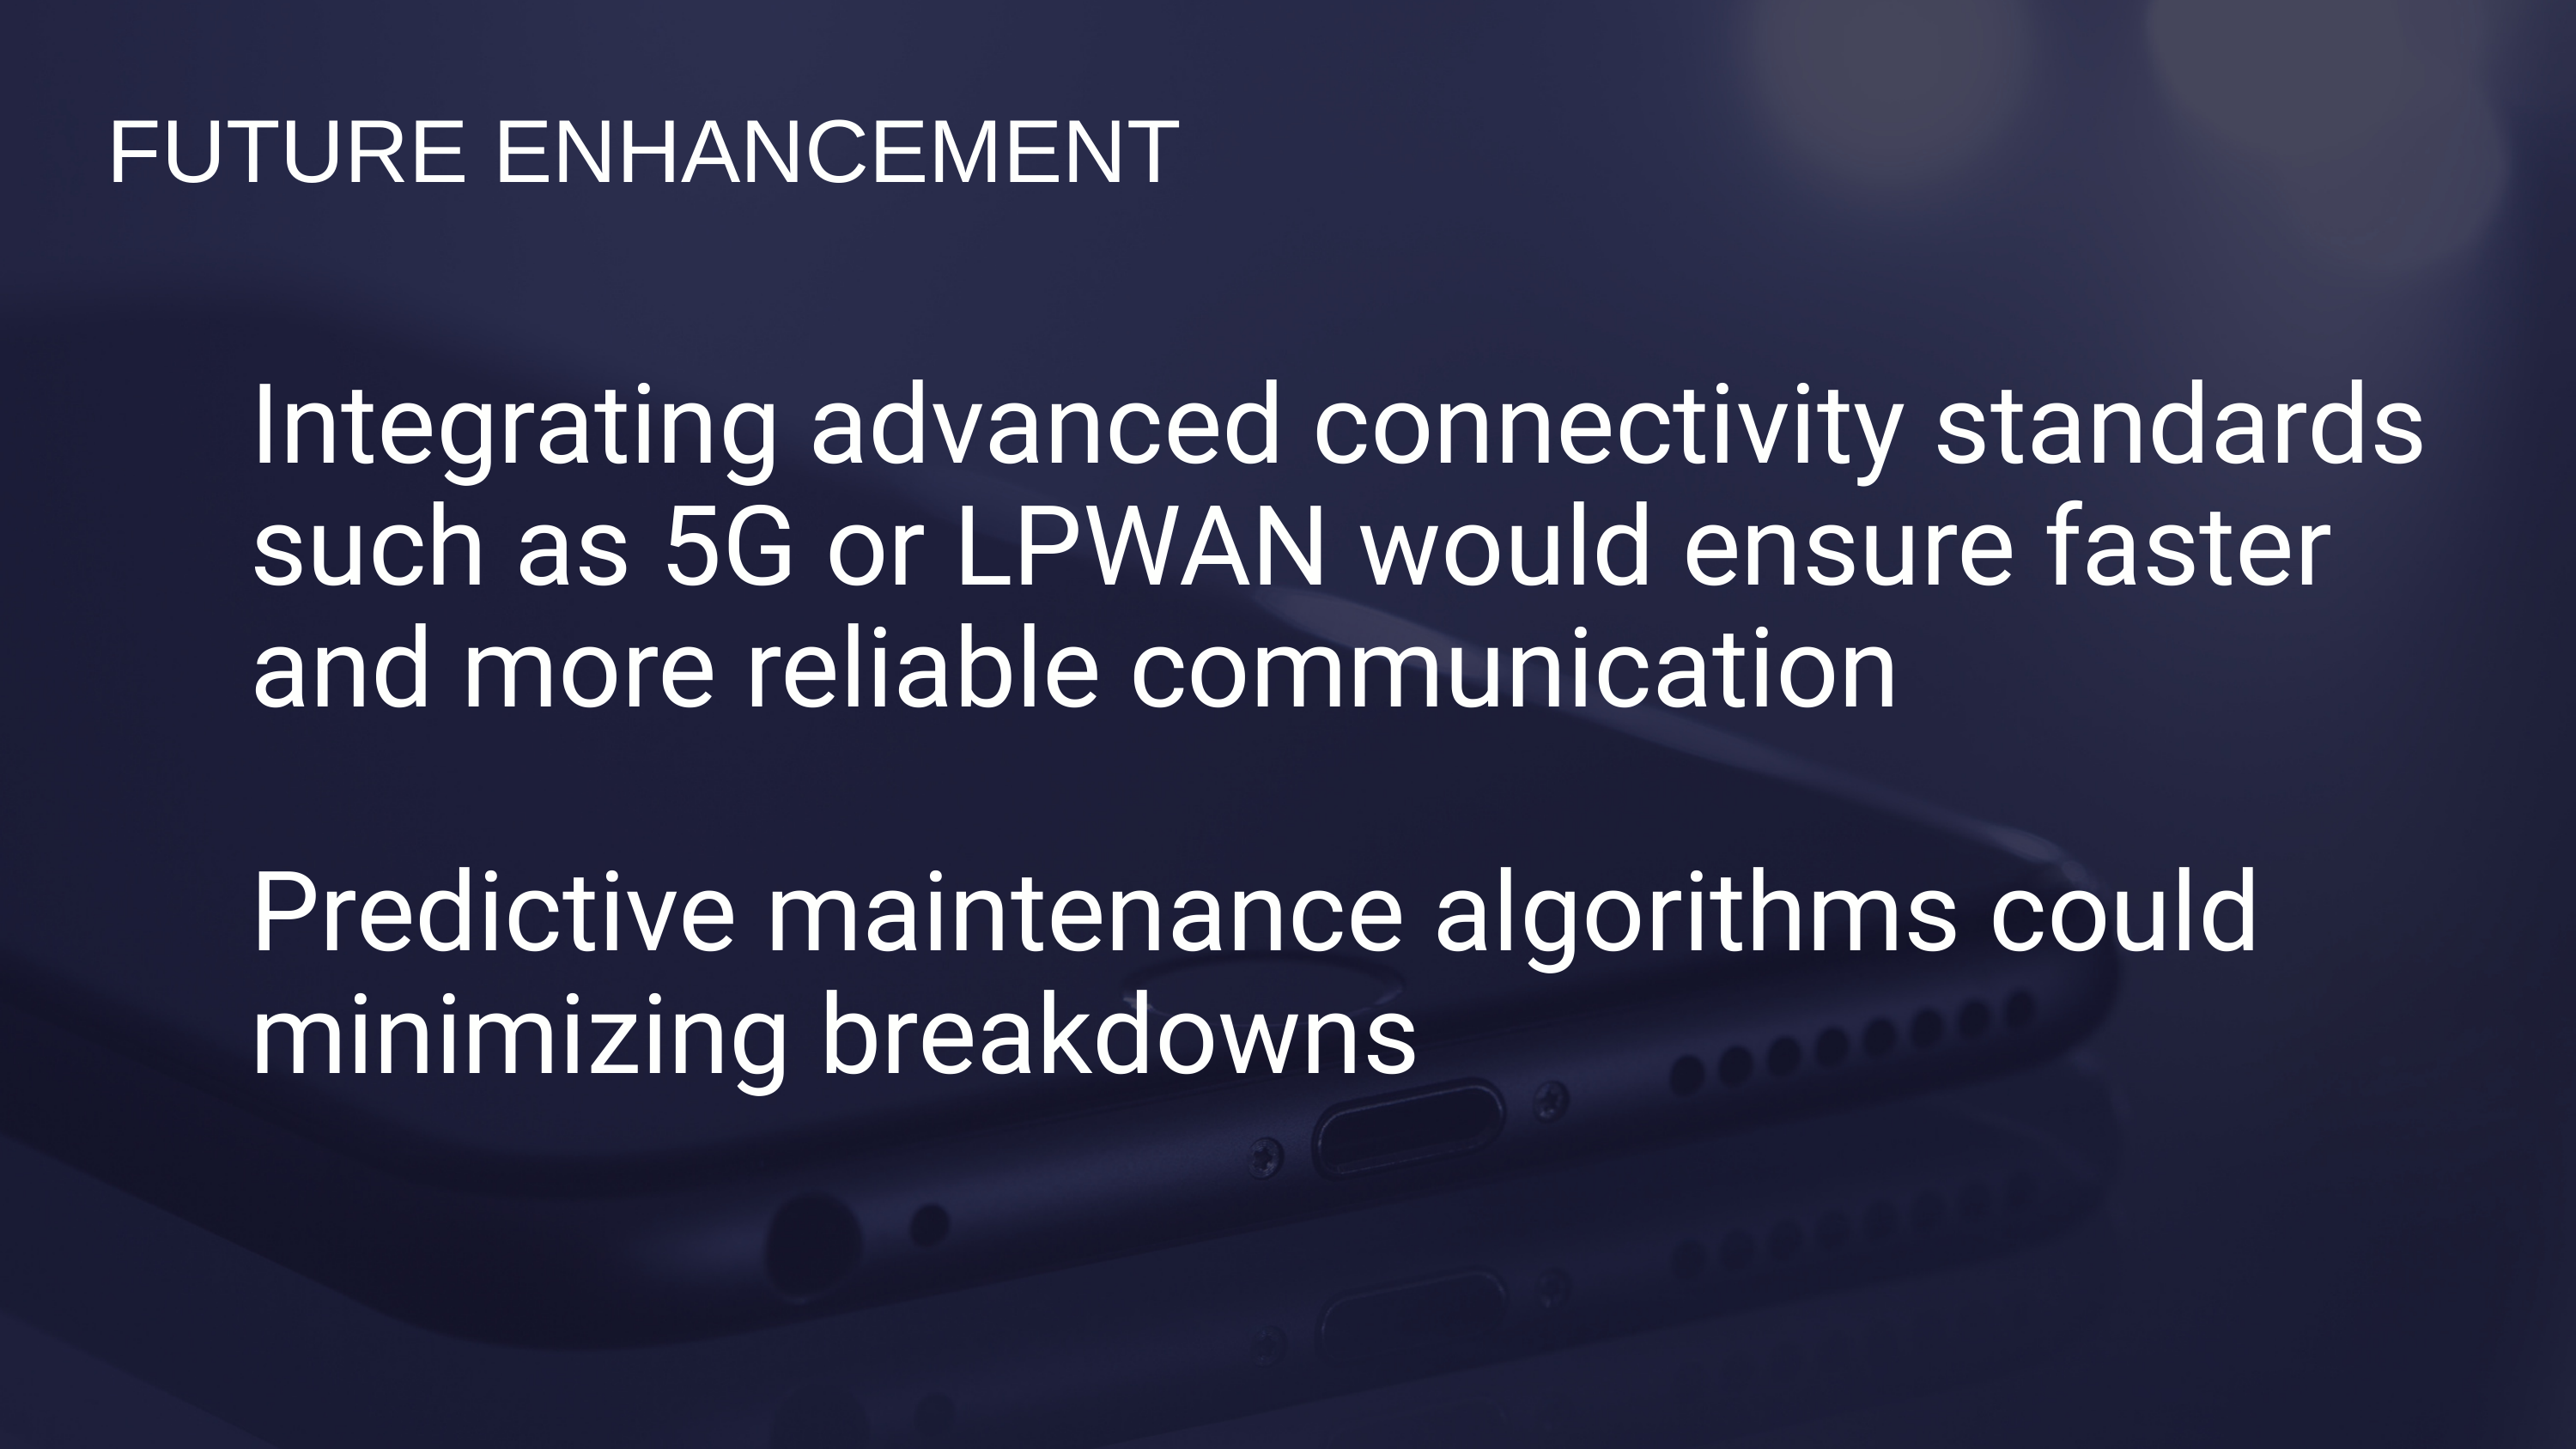

FUTURE ENHANCEMENT
Integrating advanced connectivity standards
such as 5G or LPWAN would ensure faster
and more reliable communication

Predictive maintenance algorithms could
minimizing breakdowns